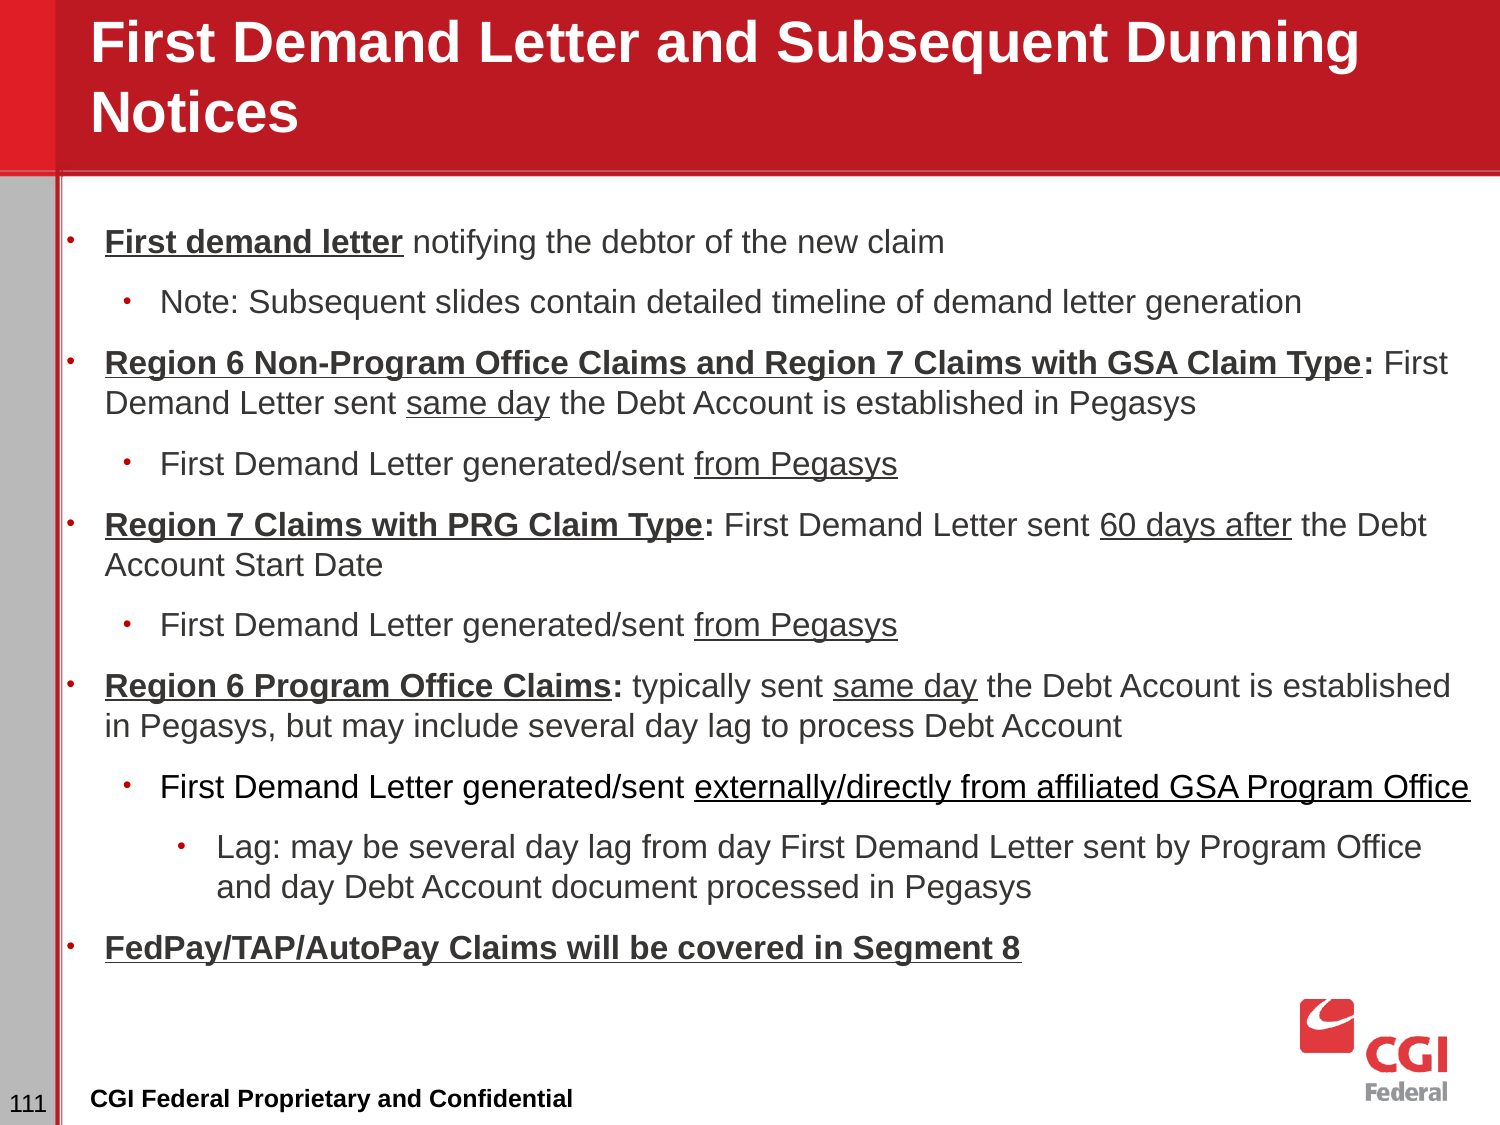

# First Demand Letter and Subsequent Dunning Notices
First demand letter notifying the debtor of the new claim
Note: Subsequent slides contain detailed timeline of demand letter generation
Region 6 Non-Program Office Claims and Region 7 Claims with GSA Claim Type: First Demand Letter sent same day the Debt Account is established in Pegasys
First Demand Letter generated/sent from Pegasys
Region 7 Claims with PRG Claim Type: First Demand Letter sent 60 days after the Debt Account Start Date
First Demand Letter generated/sent from Pegasys
Region 6 Program Office Claims: typically sent same day the Debt Account is established in Pegasys, but may include several day lag to process Debt Account
First Demand Letter generated/sent externally/directly from affiliated GSA Program Office
Lag: may be several day lag from day First Demand Letter sent by Program Office and day Debt Account document processed in Pegasys
FedPay/TAP/AutoPay Claims will be covered in Segment 8

111
CGI Federal Proprietary and Confidential